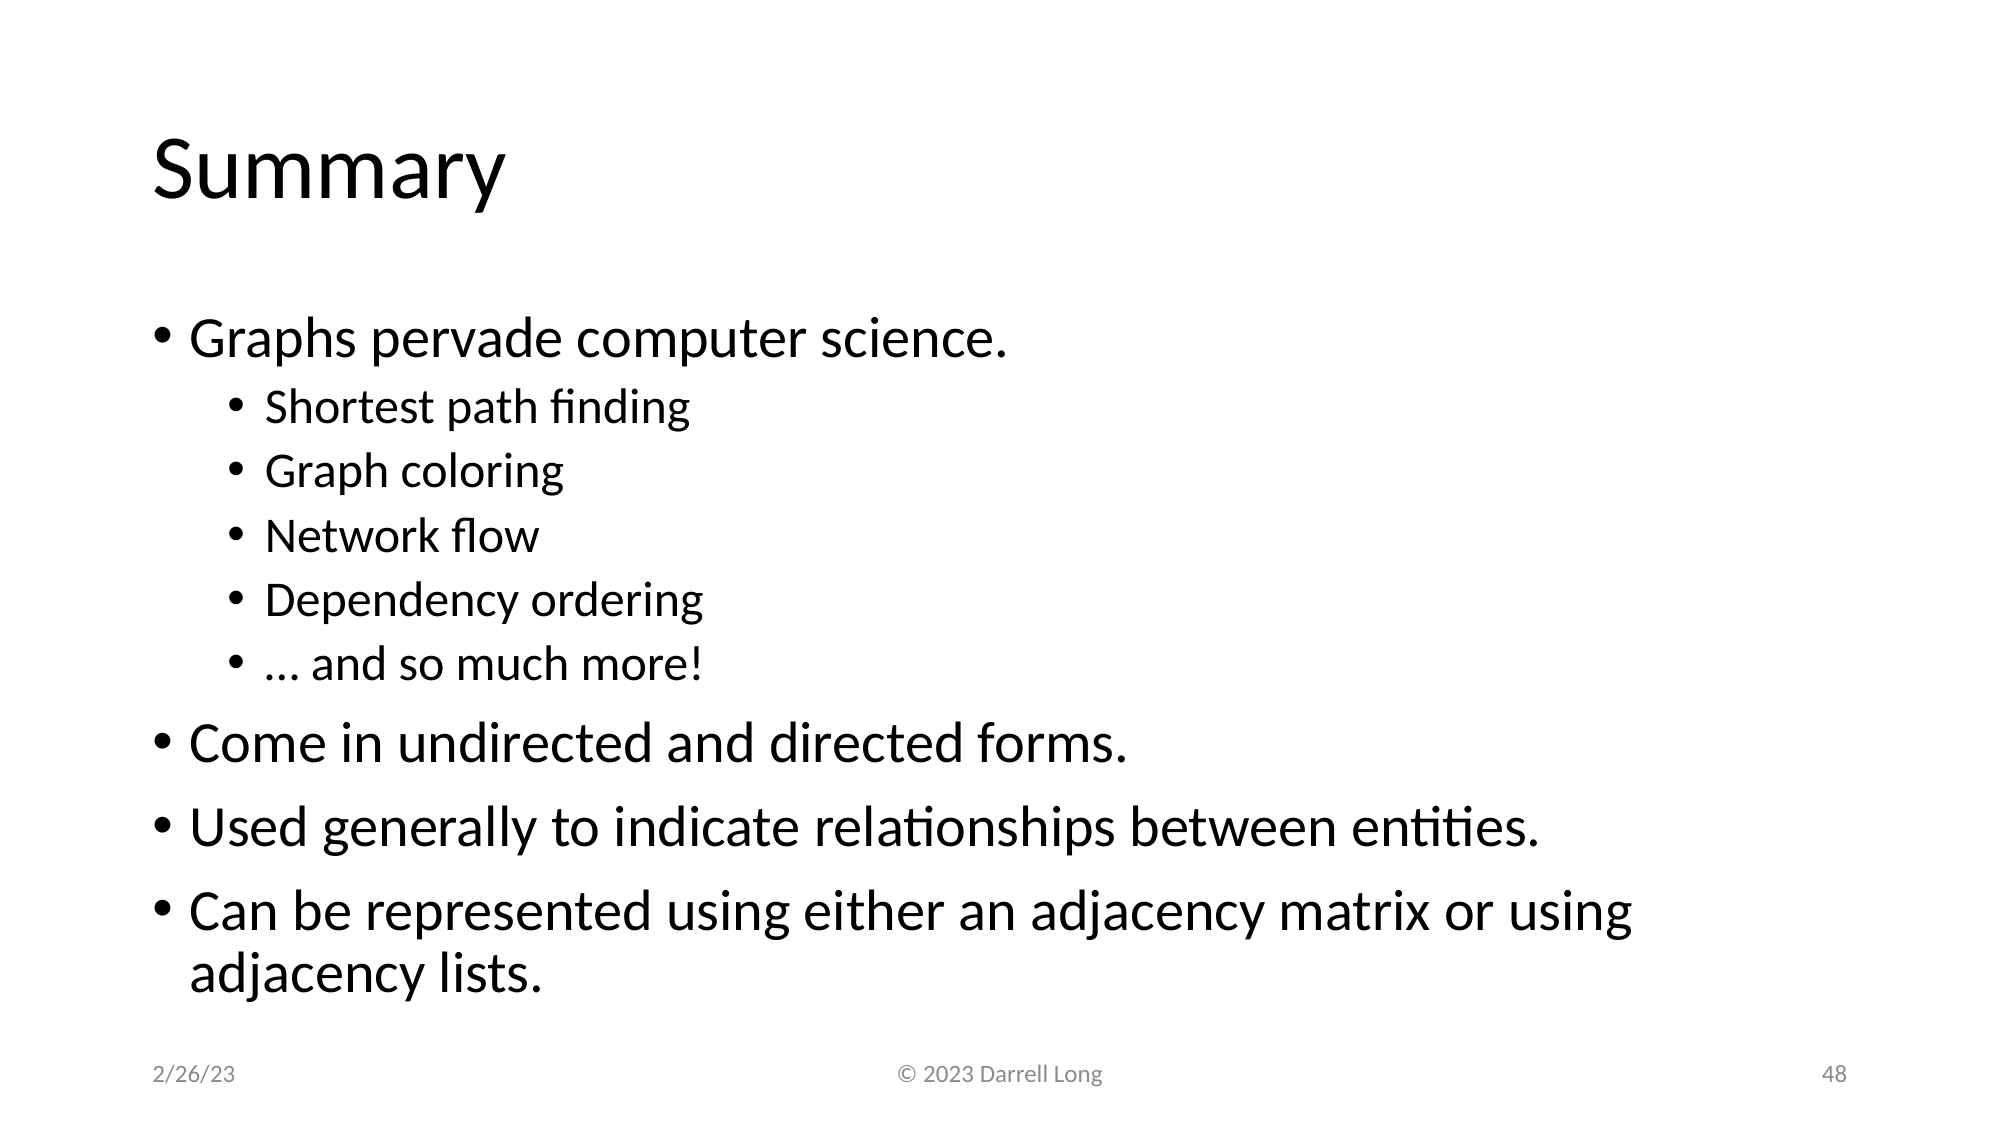

# Summary
Graphs pervade computer science.
Shortest path finding
Graph coloring
Network flow
Dependency ordering
… and so much more!
Come in undirected and directed forms.
Used generally to indicate relationships between entities.
Can be represented using either an adjacency matrix or using adjacency lists.
2/26/23
© 2023 Darrell Long
48